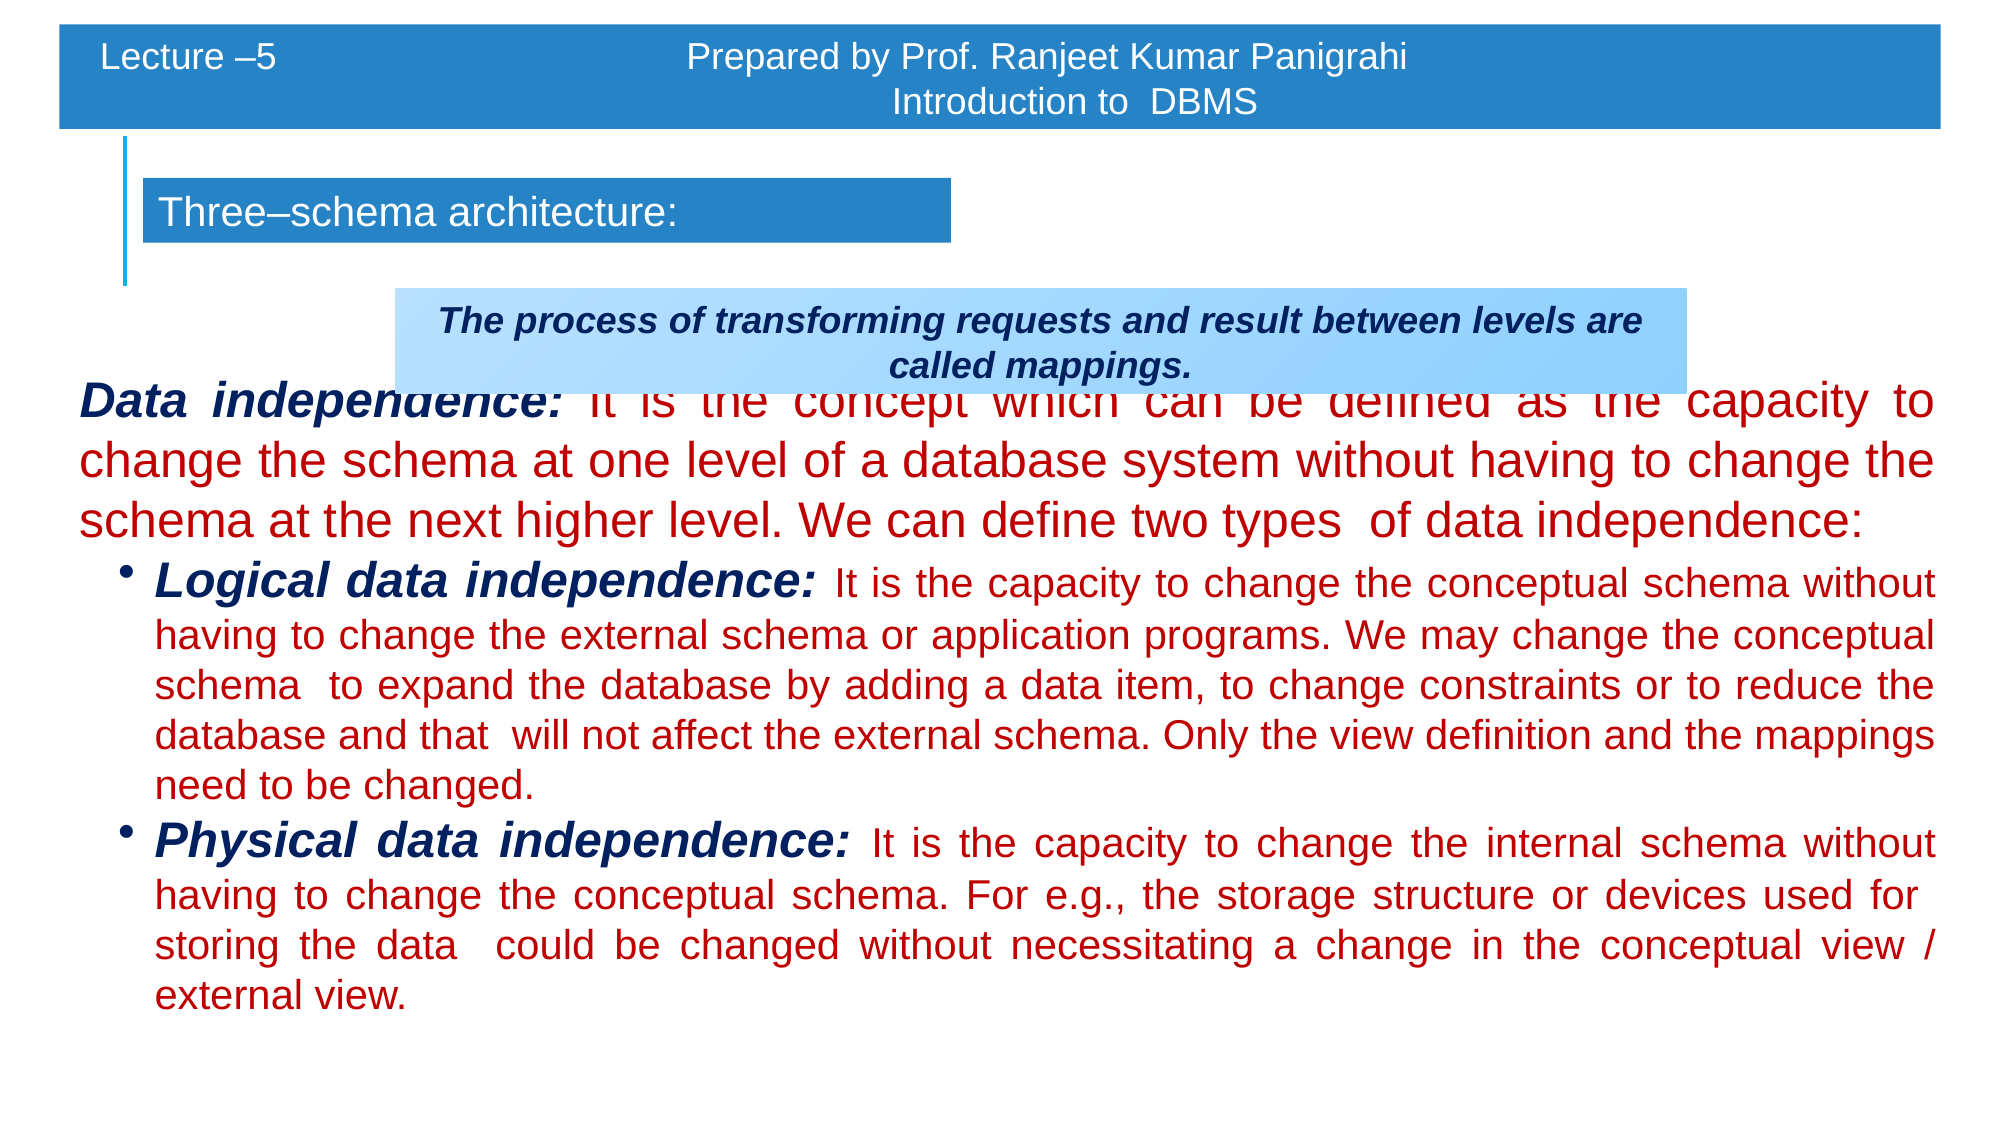

Lecture –5 		             Prepared by Prof. Ranjeet Kumar Panigrahi					Introduction to  DBMS
Three–schema architecture:
The process of transforming requests and result between levels are called mappings.
Data independence: It is the concept which can be defined as the capacity to change the schema at one level of a database system without having to change the schema at the next higher level. We can define two types  of data independence:
Logical data independence: It is the capacity to change the conceptual schema without having to change the external schema or application programs. We may change the conceptual schema  to expand the database by adding a data item, to change constraints or to reduce the database and that  will not affect the external schema. Only the view definition and the mappings need to be changed.
Physical data independence: It is the capacity to change the internal schema without having to change the conceptual schema. For e.g., the storage structure or devices used for  storing the data  could be changed without necessitating a change in the conceptual view / external view.